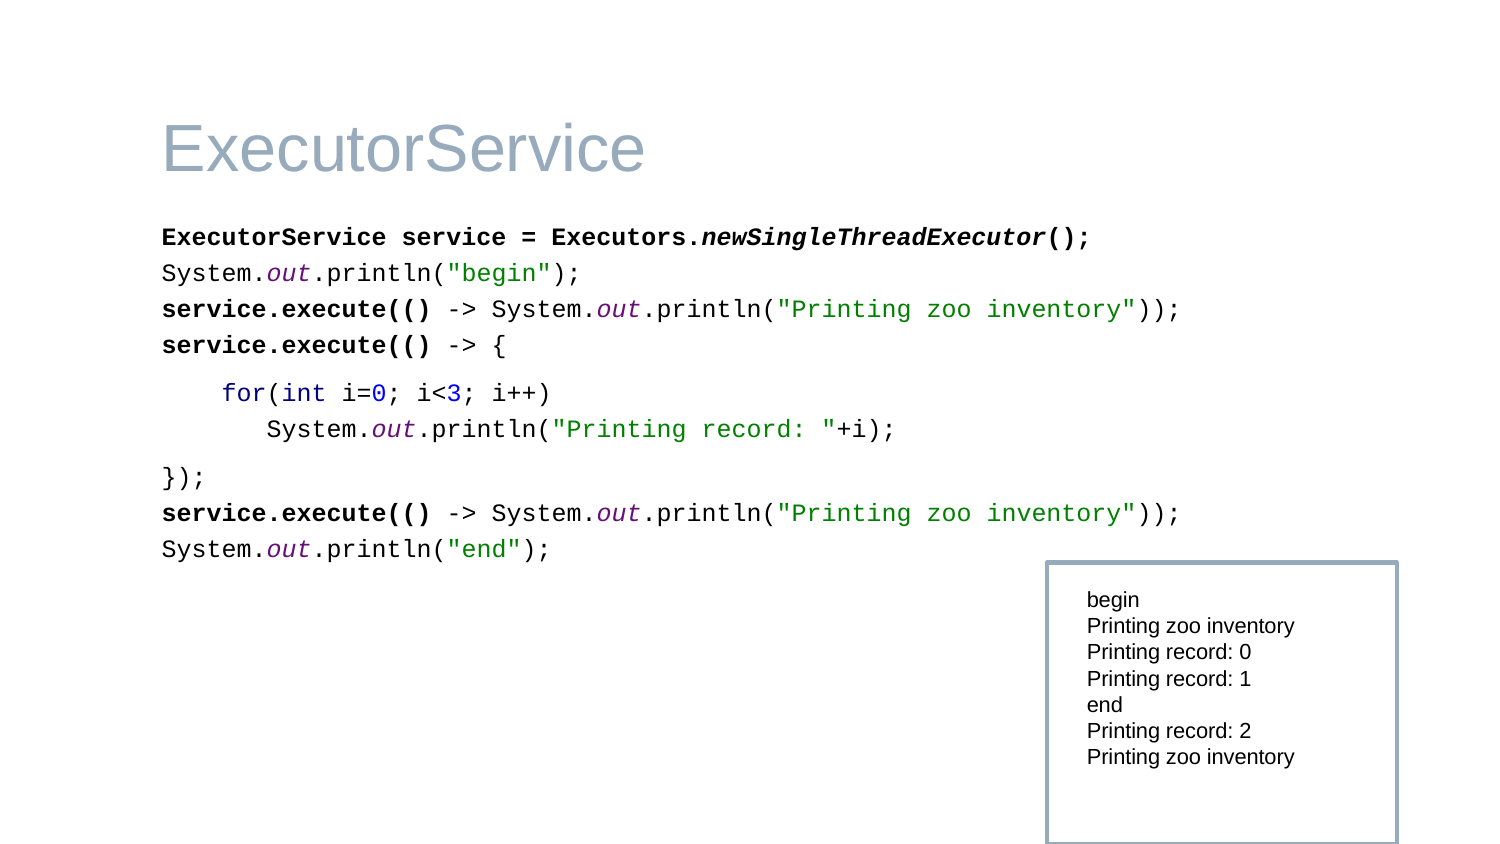

# ExecutorService
ExecutorService service = Executors.newSingleThreadExecutor();
System.out.println("begin");
service.execute(() -> System.out.println("Printing zoo inventory"));
service.execute(() -> {
    for(int i=0; i<3; i++)
       System.out.println("Printing record: "+i);
});
service.execute(() -> System.out.println("Printing zoo inventory"));
System.out.println("end");

begin
Printing zoo inventory
Printing record: 0
Printing record: 1
end
Printing record: 2
Printing zoo inventory